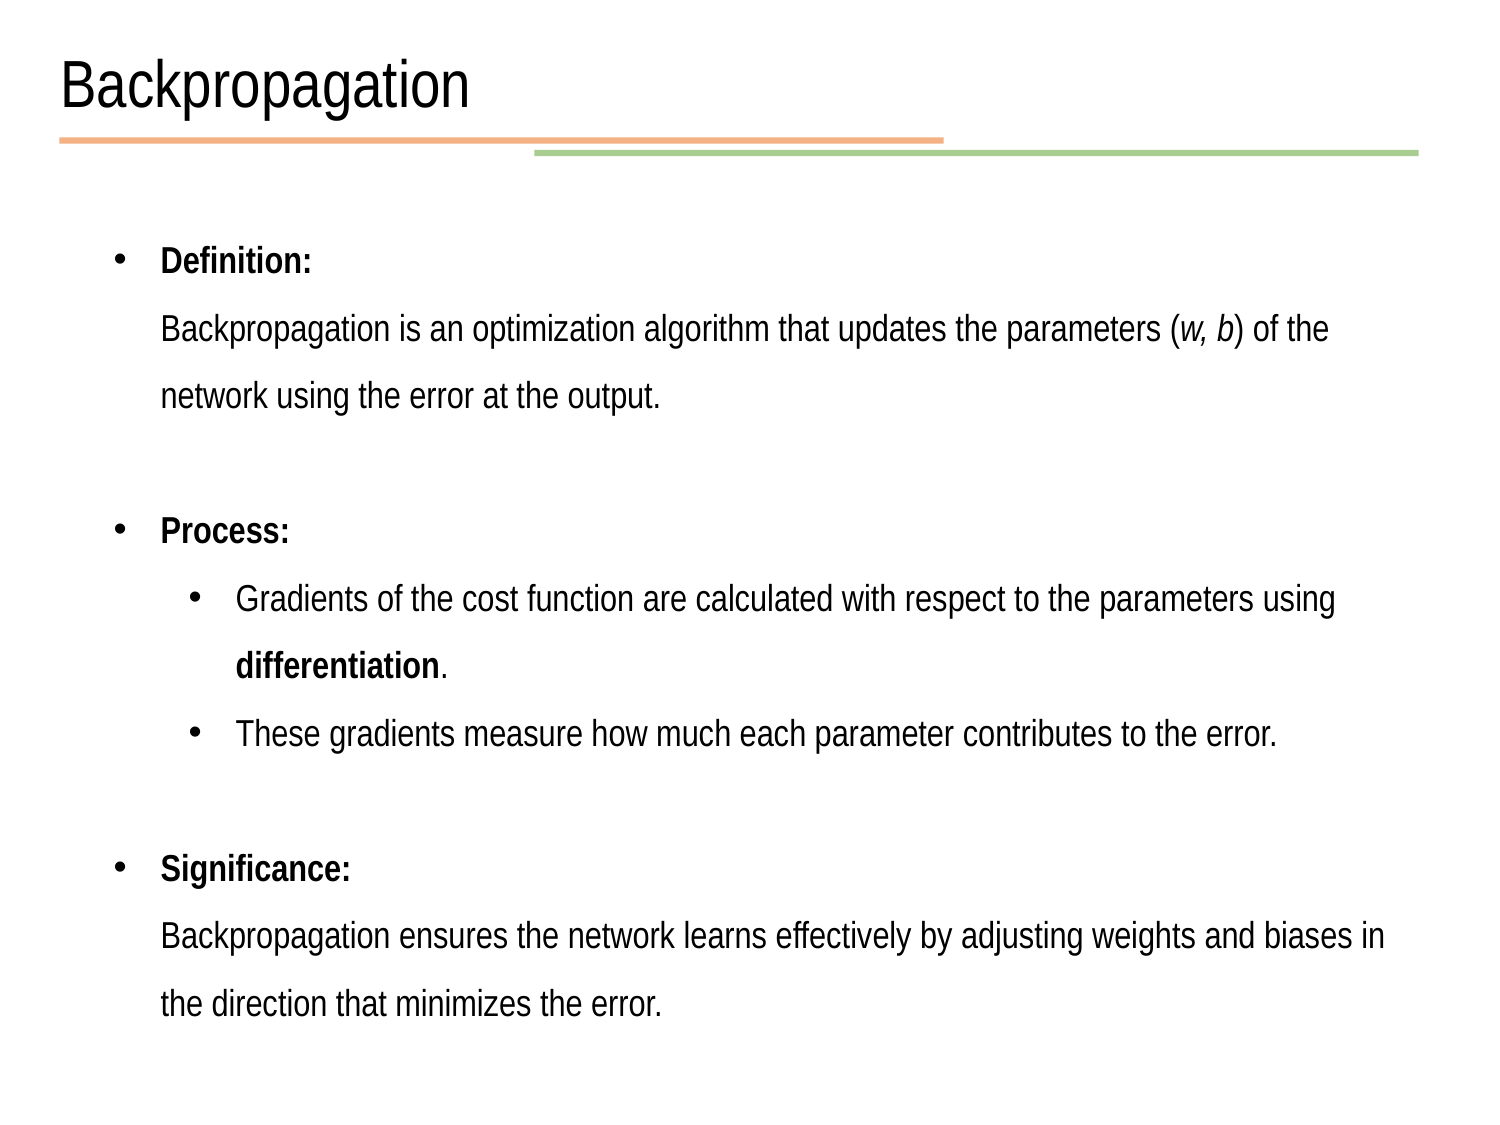

Backpropagation
Definition:
Backpropagation is an optimization algorithm that updates the parameters (w, b) of the network using the error at the output.

Process:
Gradients of the cost function are calculated with respect to the parameters using differentiation.
These gradients measure how much each parameter contributes to the error.

Significance:
Backpropagation ensures the network learns effectively by adjusting weights and biases in the direction that minimizes the error.